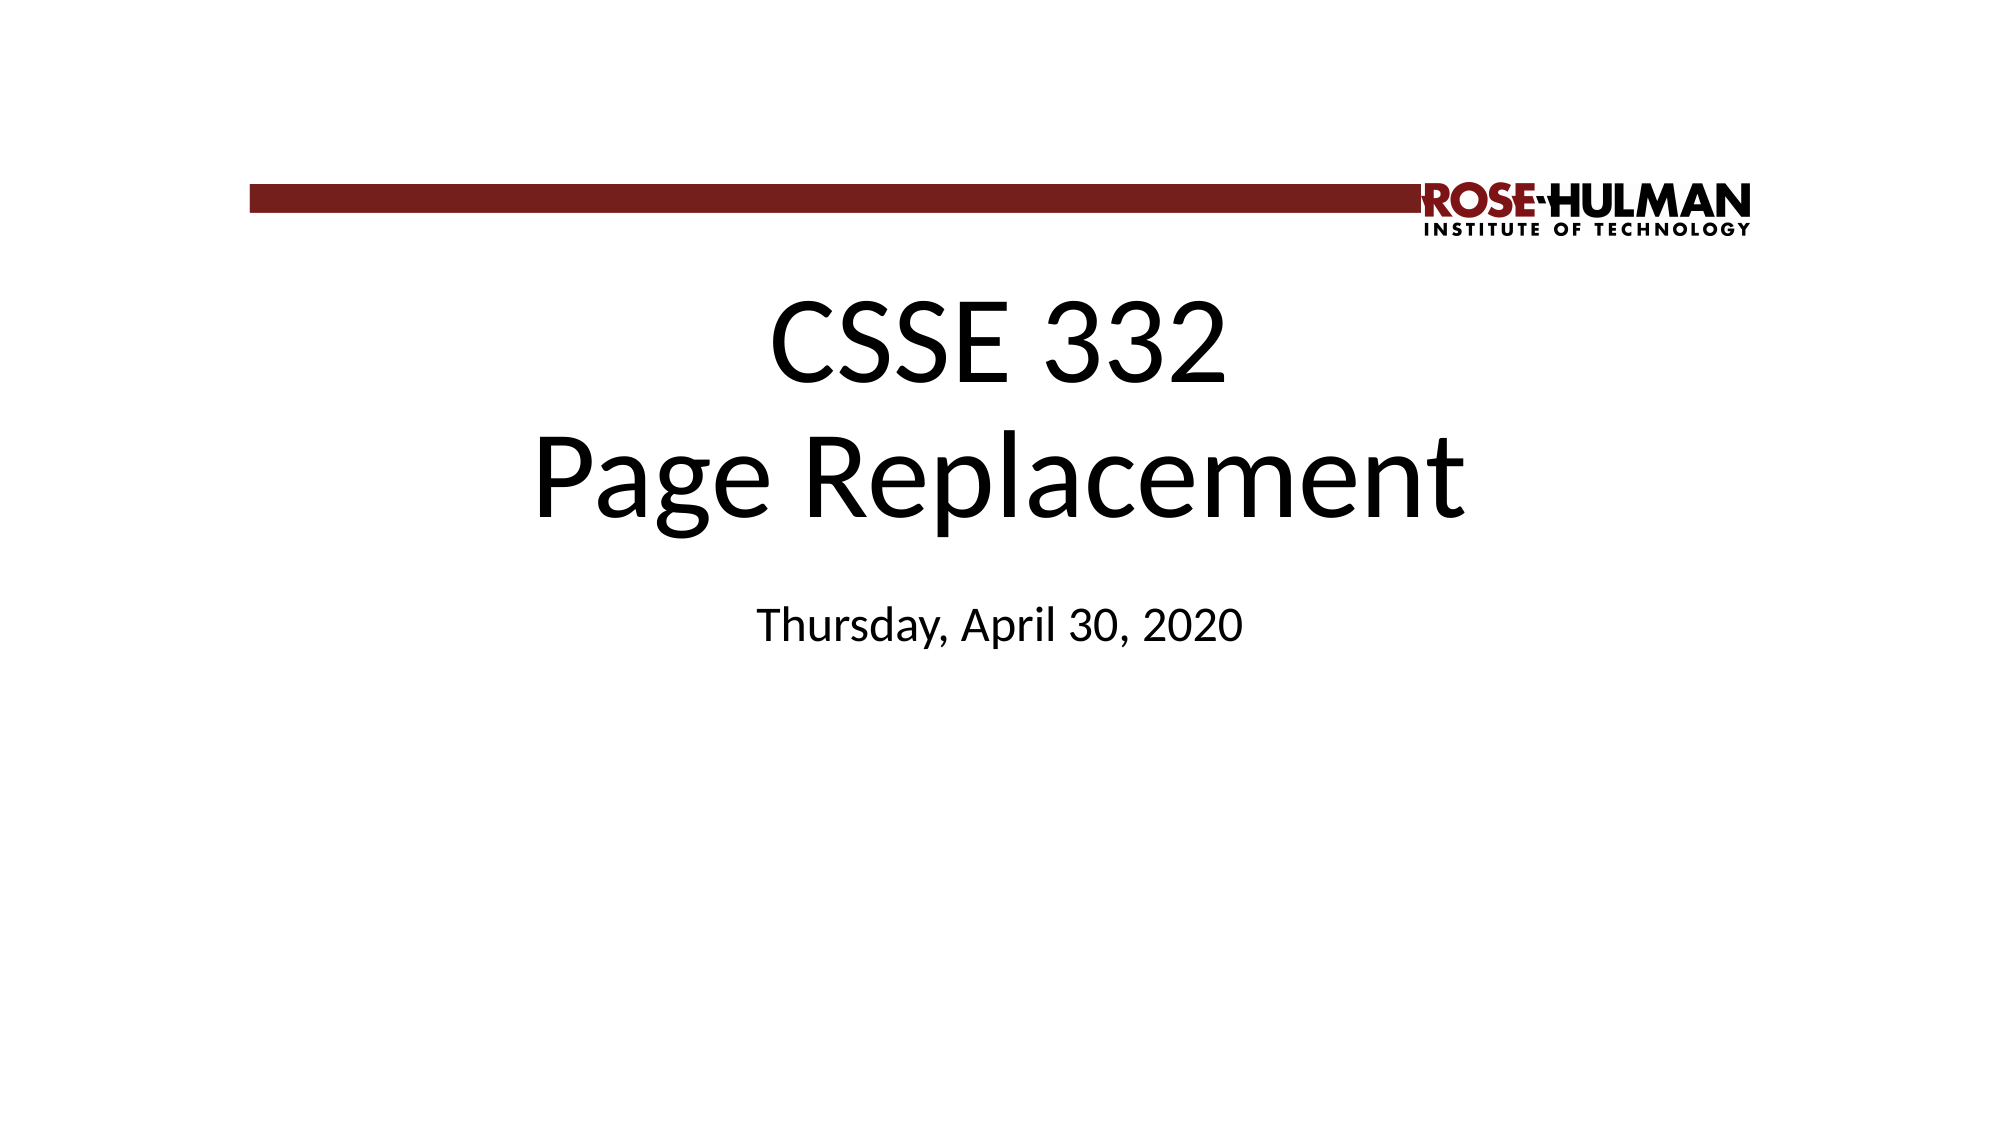

# CSSE 332 Page Replacement
Thursday, April 30, 2020